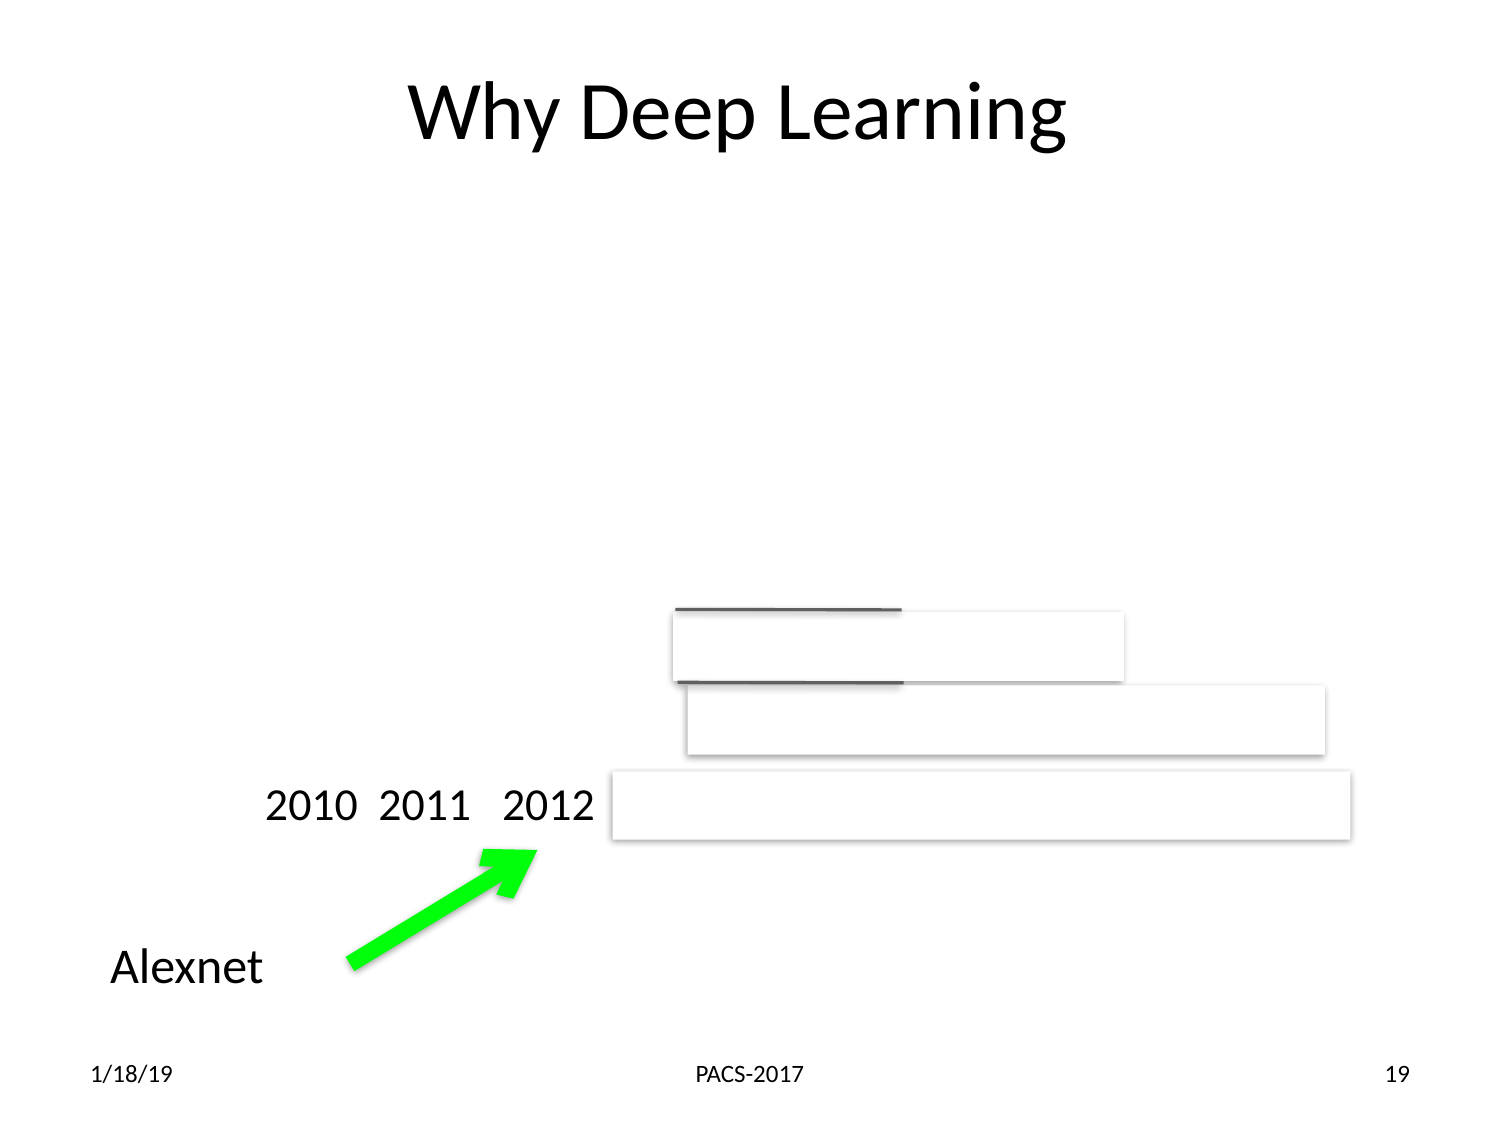

# Why Deep Learning

### Chart: Large Scale Visual Recognition Challenge 2012

| Category |
|---|

2010  2011   2012  2013  2014  Human 2015   2016

Alexnet
1/18/19
PACS-2017
19